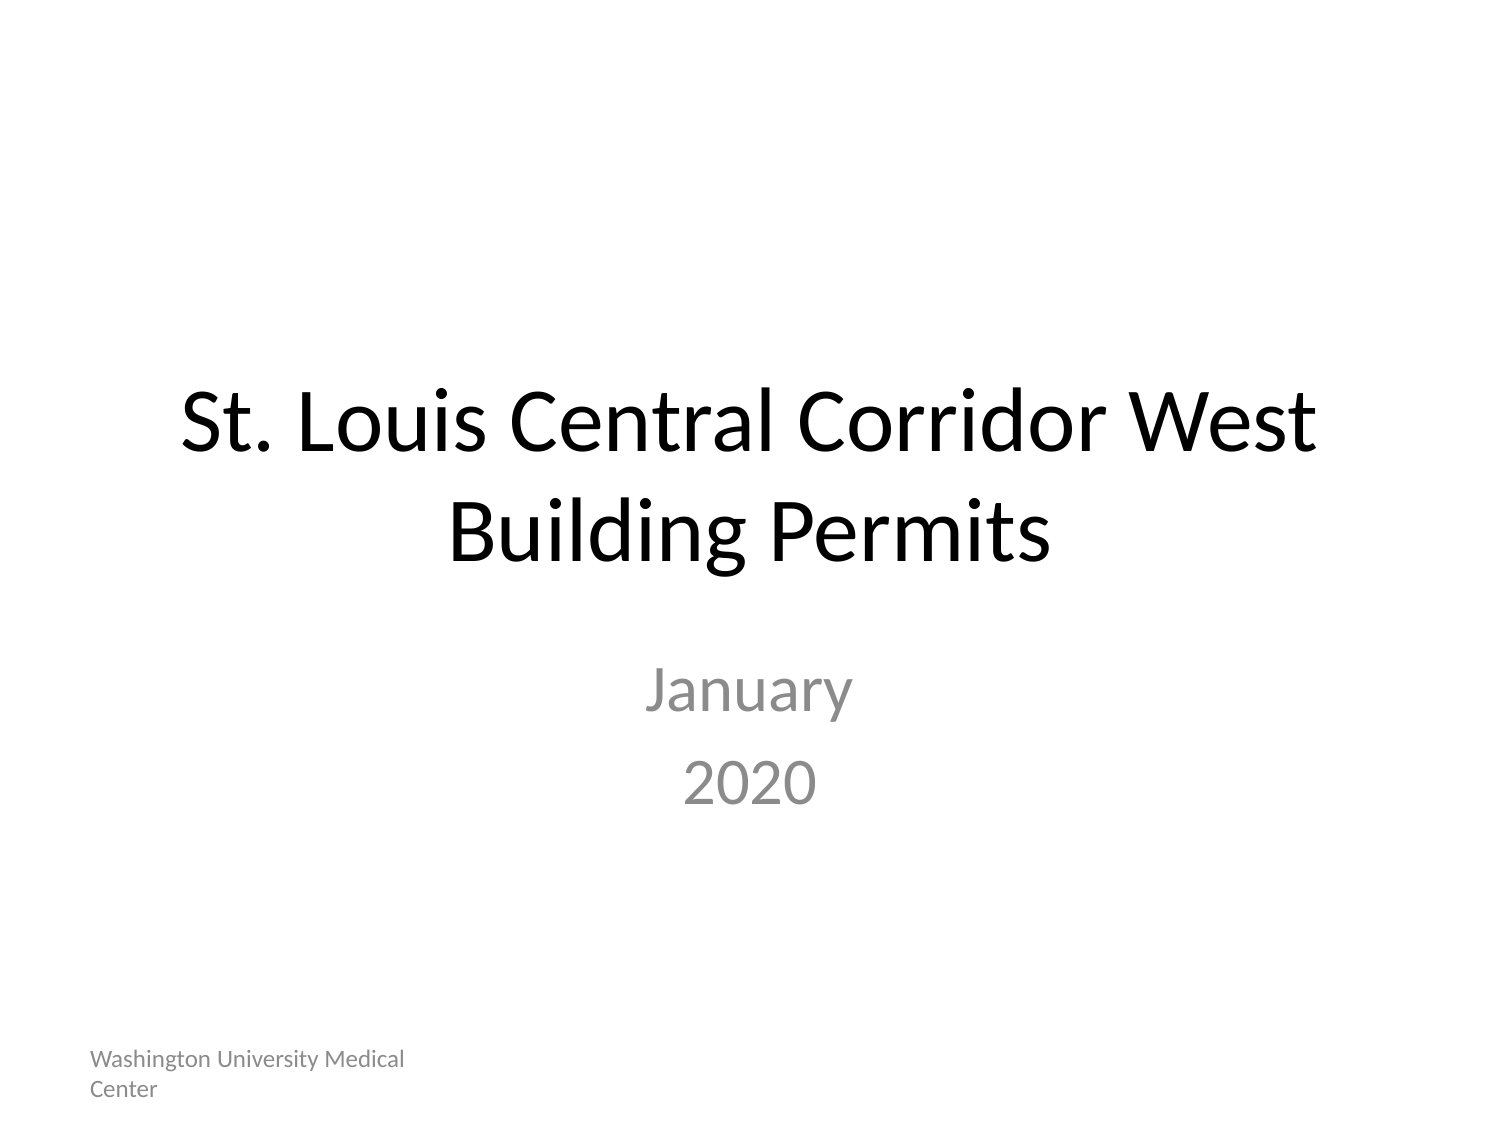

# St. Louis Central Corridor West Building Permits
January
2020
Washington University Medical Center